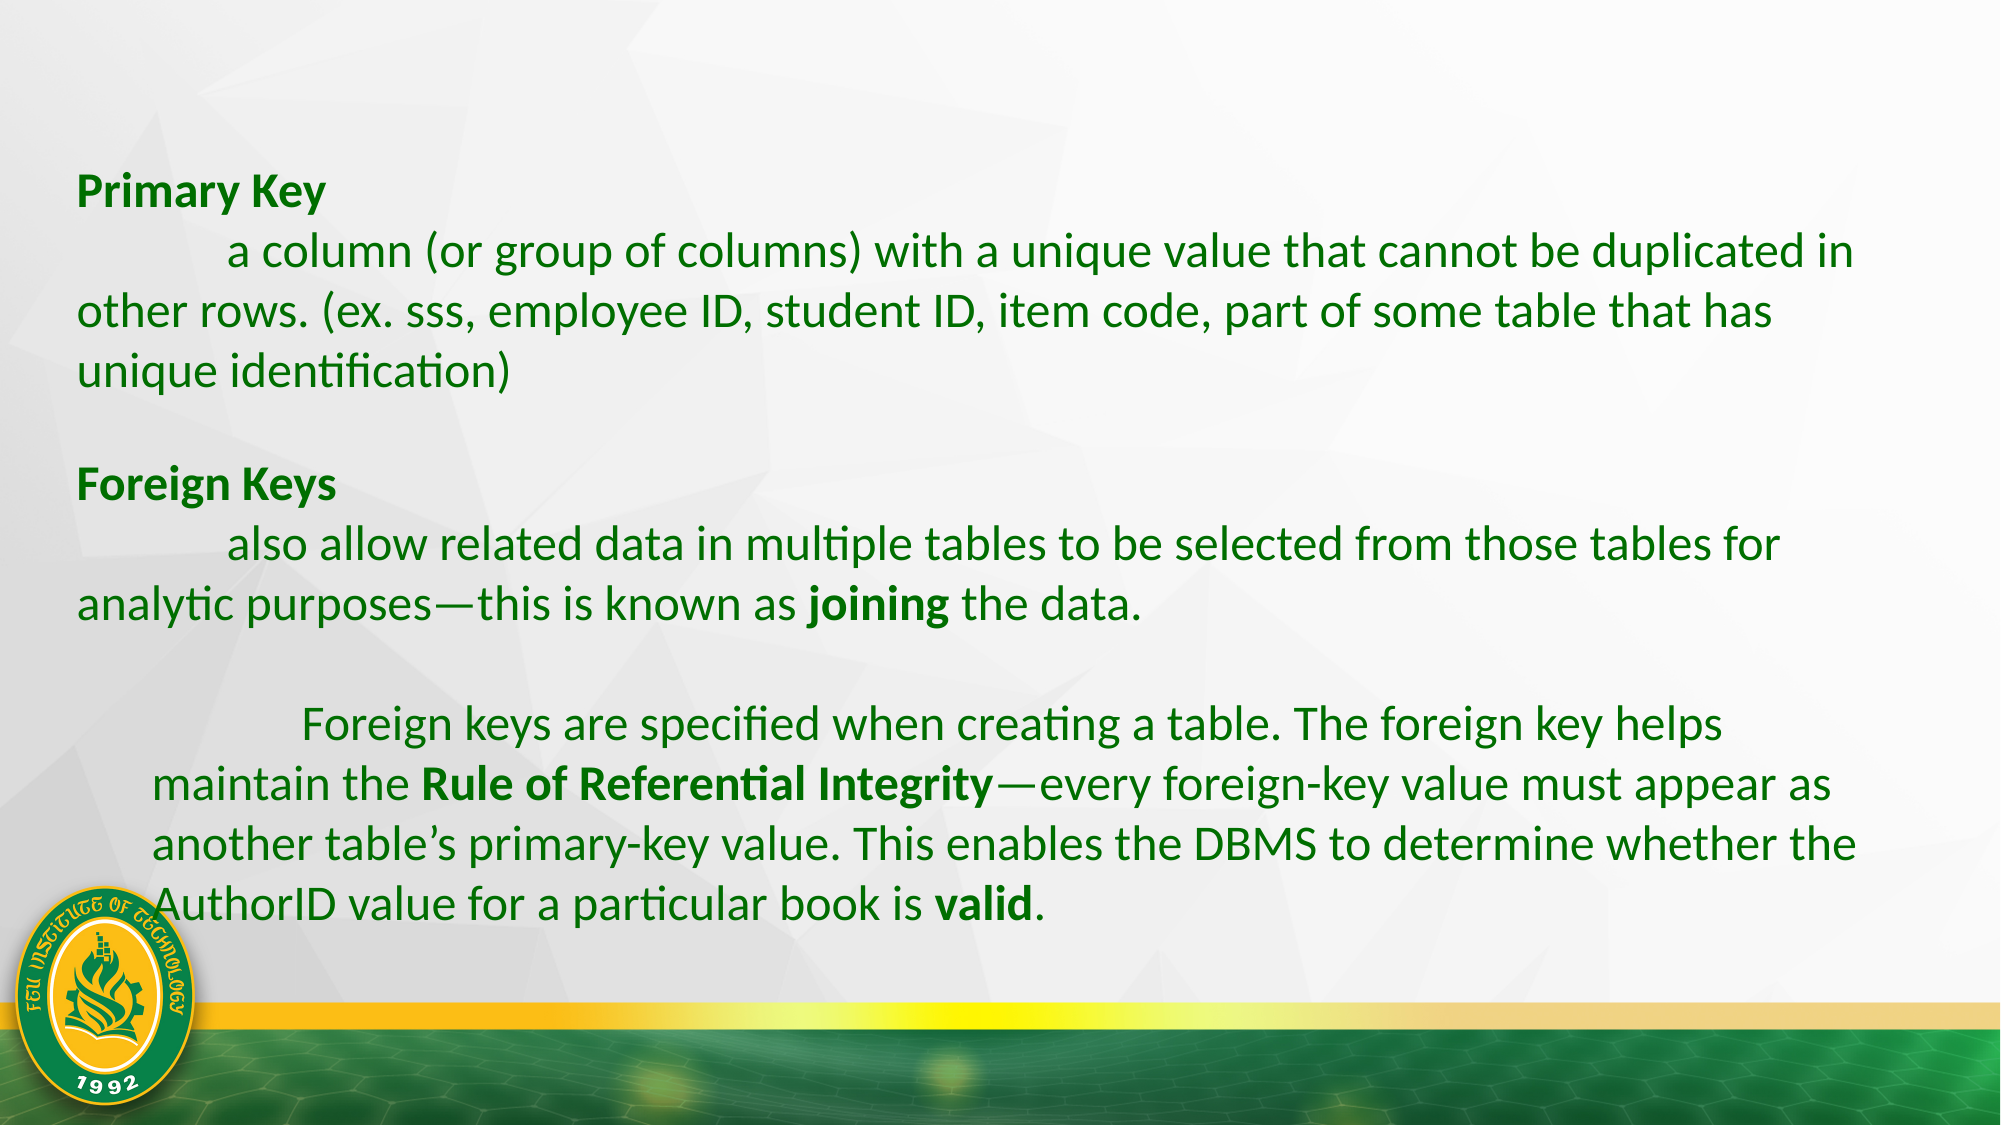

Primary Key
	a column (or group of columns) with a unique value that cannot be duplicated in other rows. (ex. sss, employee ID, student ID, item code, part of some table that has unique identification)

Foreign Keys
	also allow related data in multiple tables to be selected from those tables for analytic purposes—this is known as joining the data.

	Foreign keys are specified when creating a table. The foreign key helps maintain the Rule of Referential Integrity—every foreign-key value must appear as another table’s primary-key value. This enables the DBMS to determine whether the AuthorID value for a particular book is valid.